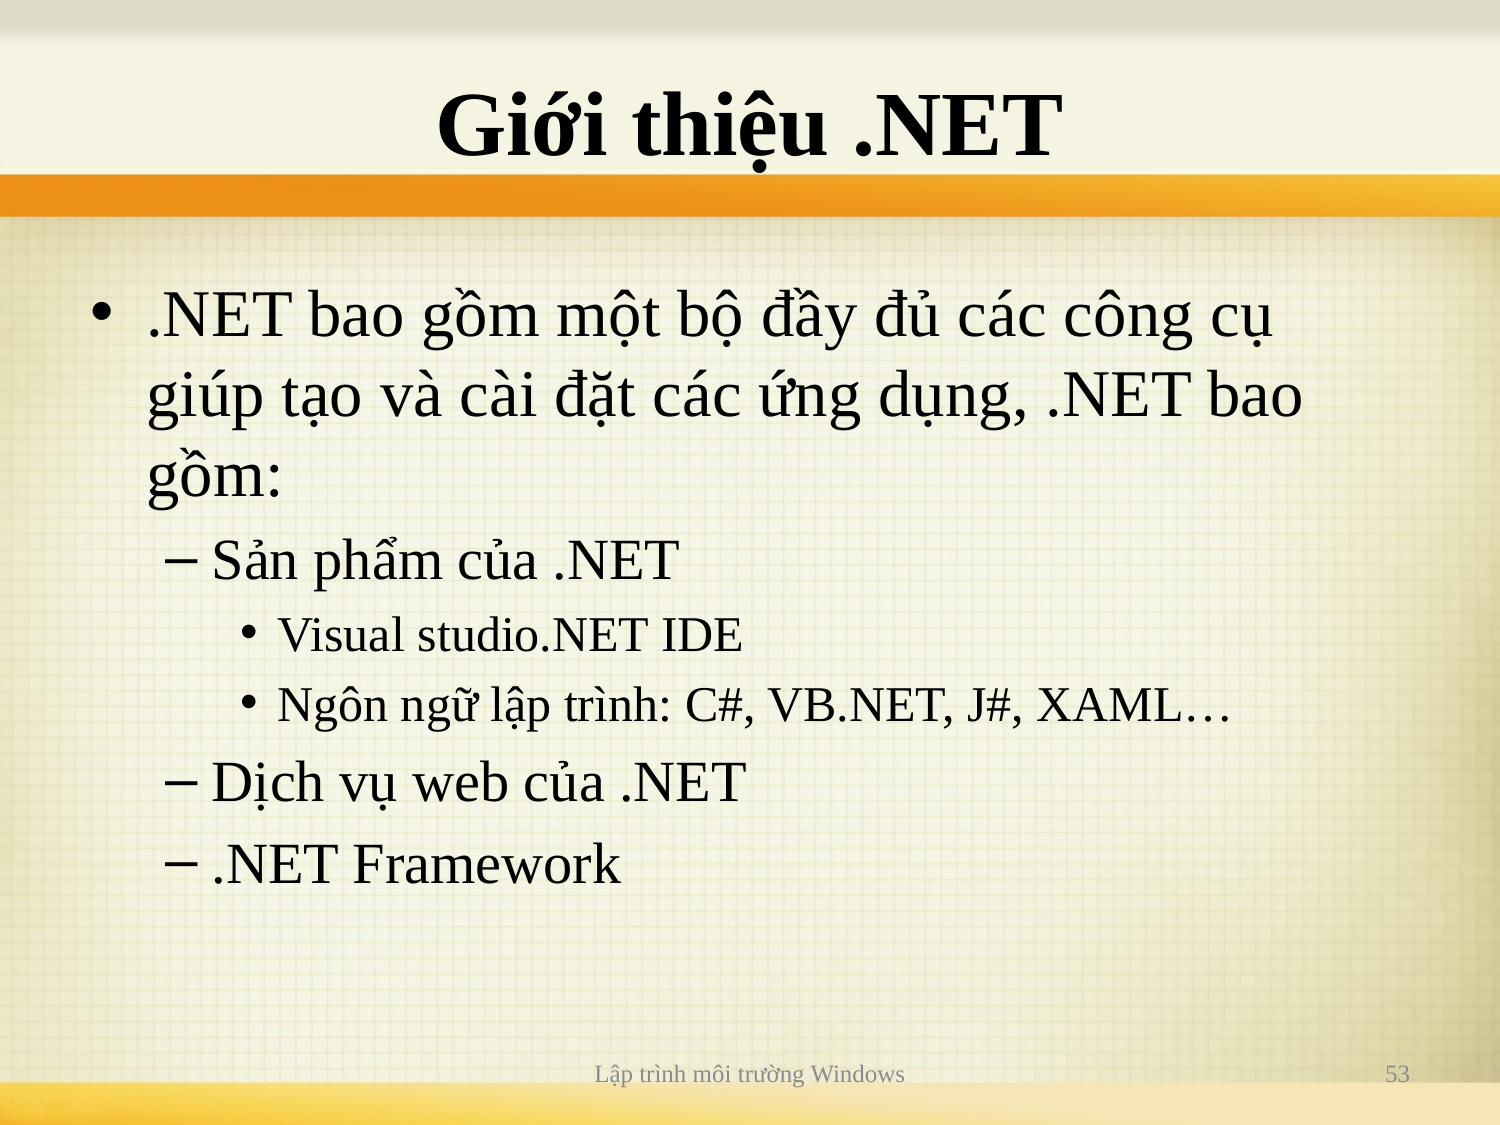

# Giới thiệu .NET
.NET bao gồm một bộ đầy đủ các công cụ giúp tạo và cài đặt các ứng dụng, .NET bao gồm:
Sản phẩm của .NET
Visual studio.NET IDE
Ngôn ngữ lập trình: C#, VB.NET, J#, XAML…
Dịch vụ web của .NET
.NET Framework
Lập trình môi trường Windows
53